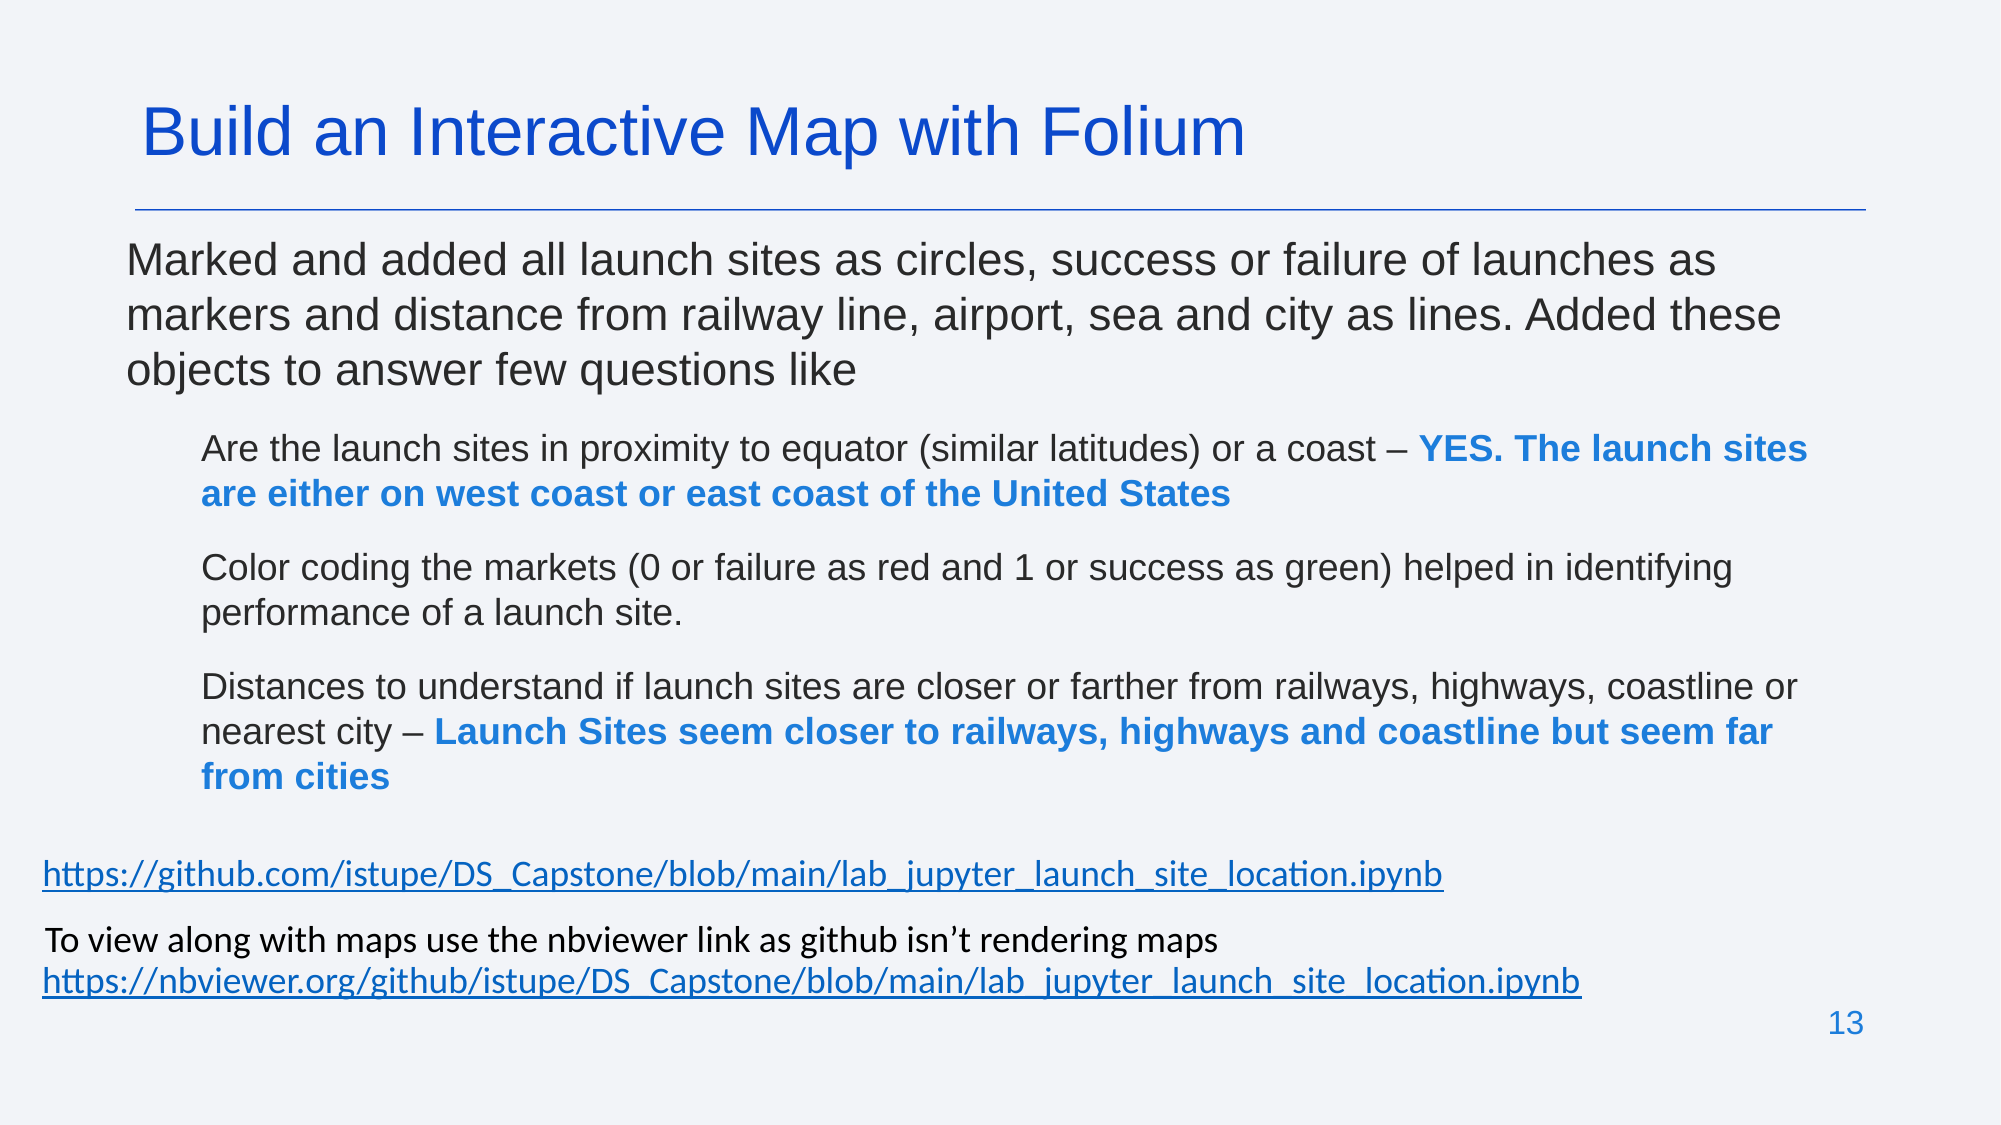

Build an Interactive Map with Folium
Marked and added all launch sites as circles, success or failure of launches as markers and distance from railway line, airport, sea and city as lines. Added these objects to answer few questions like
Are the launch sites in proximity to equator (similar latitudes) or a coast – YES. The launch sites are either on west coast or east coast of the United States
Color coding the markets (0 or failure as red and 1 or success as green) helped in identifying performance of a launch site.
Distances to understand if launch sites are closer or farther from railways, highways, coastline or nearest city – Launch Sites seem closer to railways, highways and coastline but seem far from cities
https://github.com/istupe/DS_Capstone/blob/main/lab_jupyter_launch_site_location.ipynb

To view along with maps use the nbviewer link as github isn’t rendering maps
https://nbviewer.org/github/istupe/DS_Capstone/blob/main/lab_jupyter_launch_site_location.ipynb

13